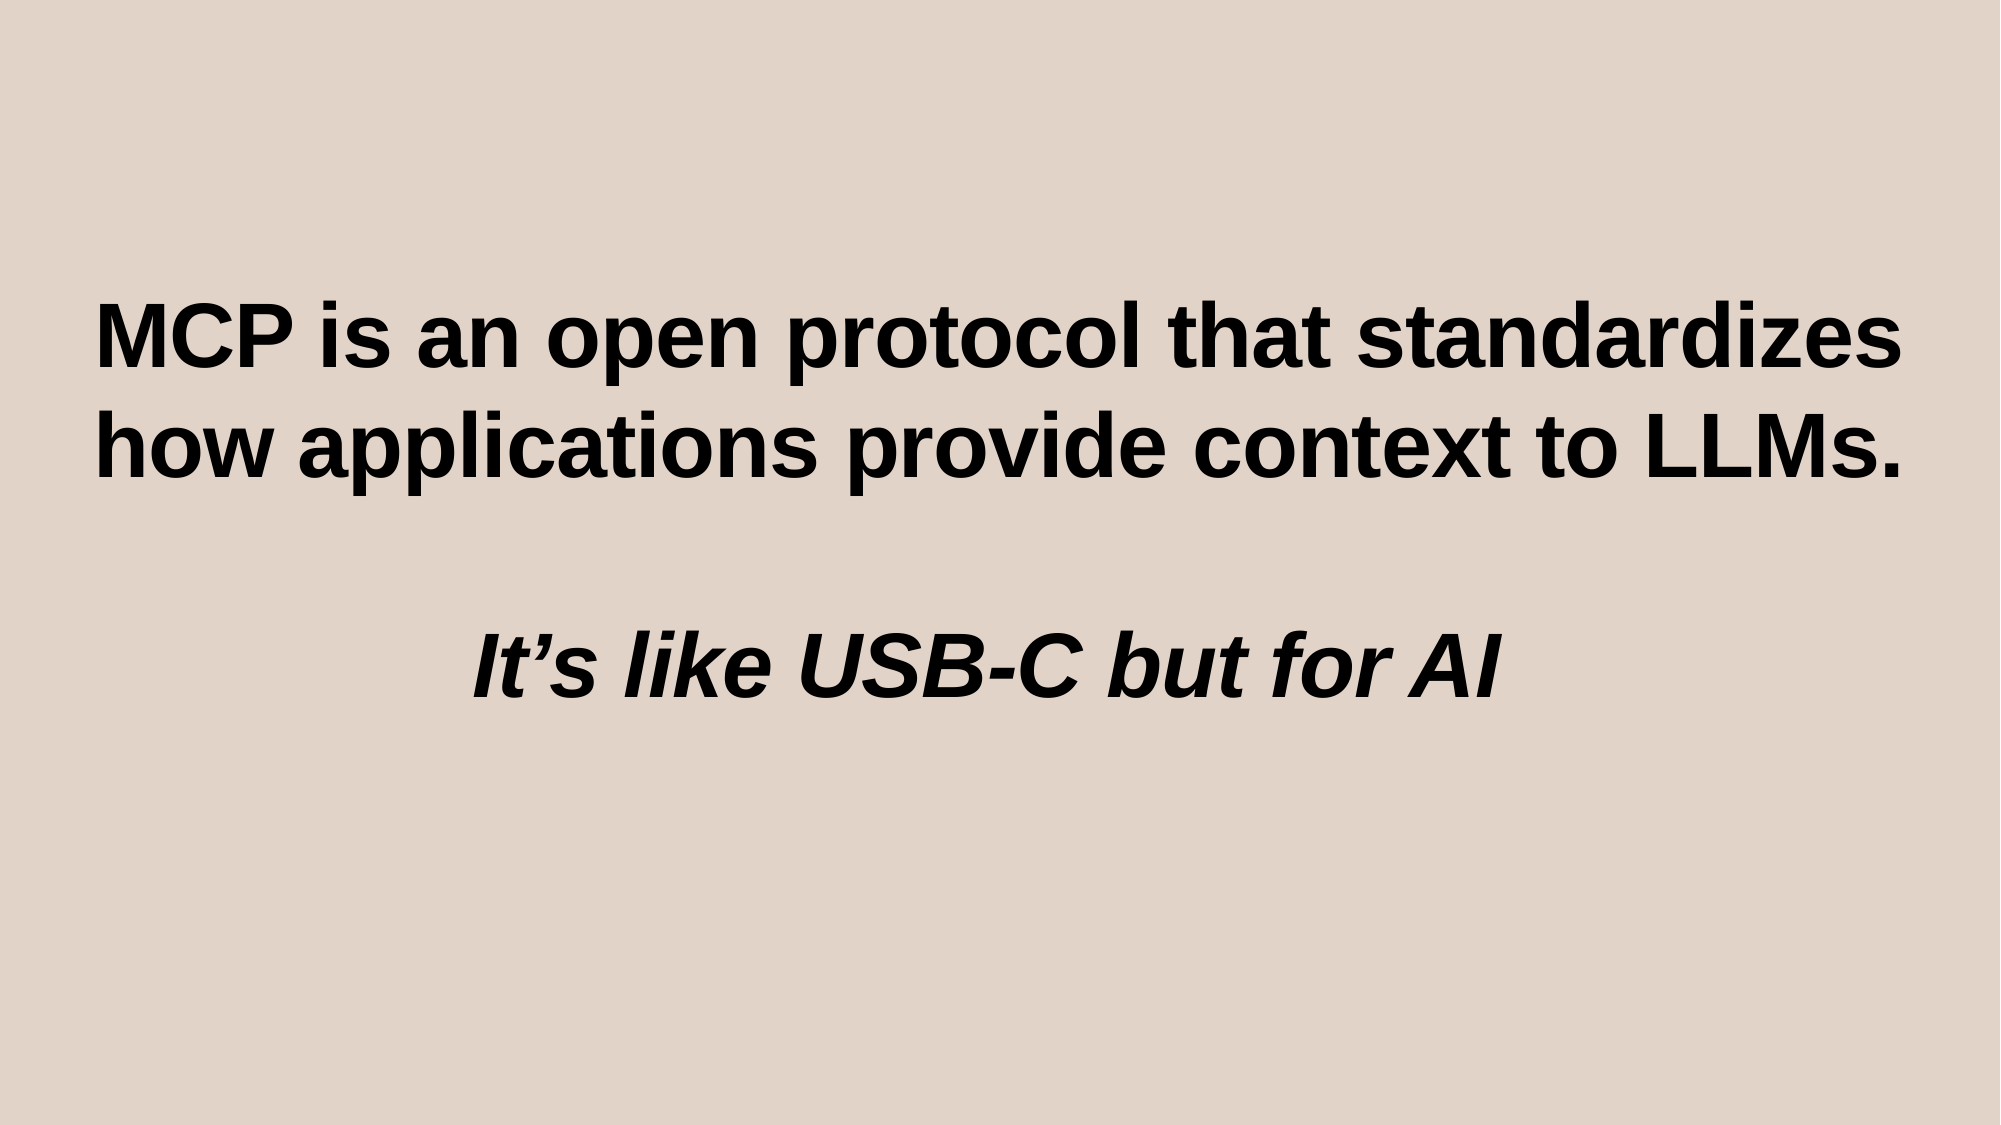

# MCP is an open protocol that standardizes how applications provide context to LLMs. It’s like USB-C but for AI